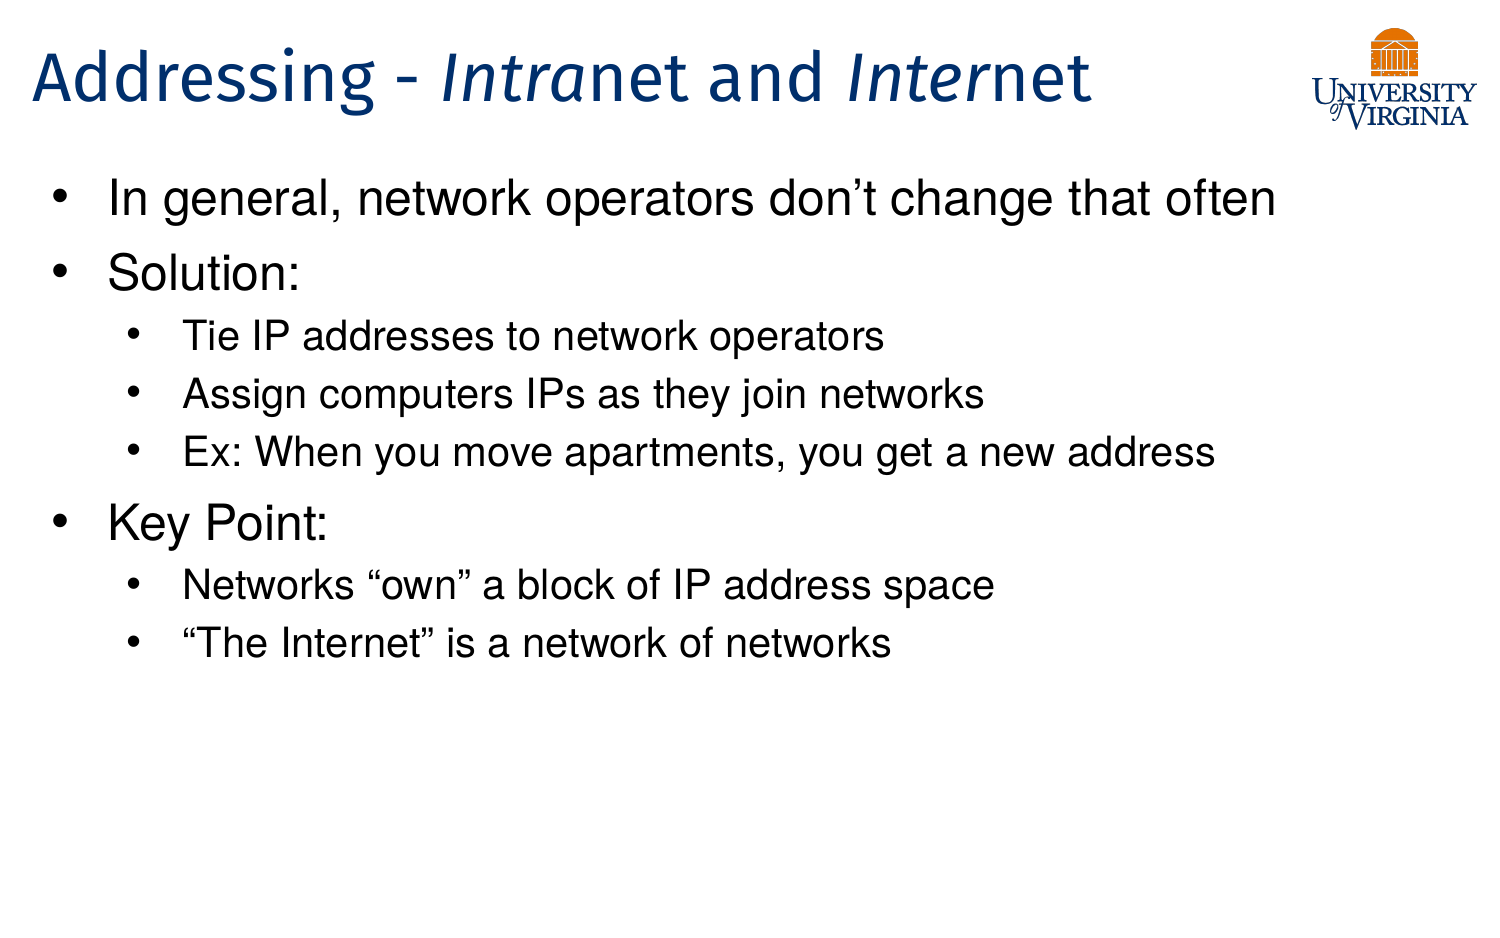

# Addressing - Intranet and Internet
In general, network operators don’t change that often
Solution:
Tie IP addresses to network operators
Assign computers IPs as they join networks
Ex: When you move apartments, you get a new address
Key Point:
Networks “own” a block of IP address space
“The Internet” is a network of networks